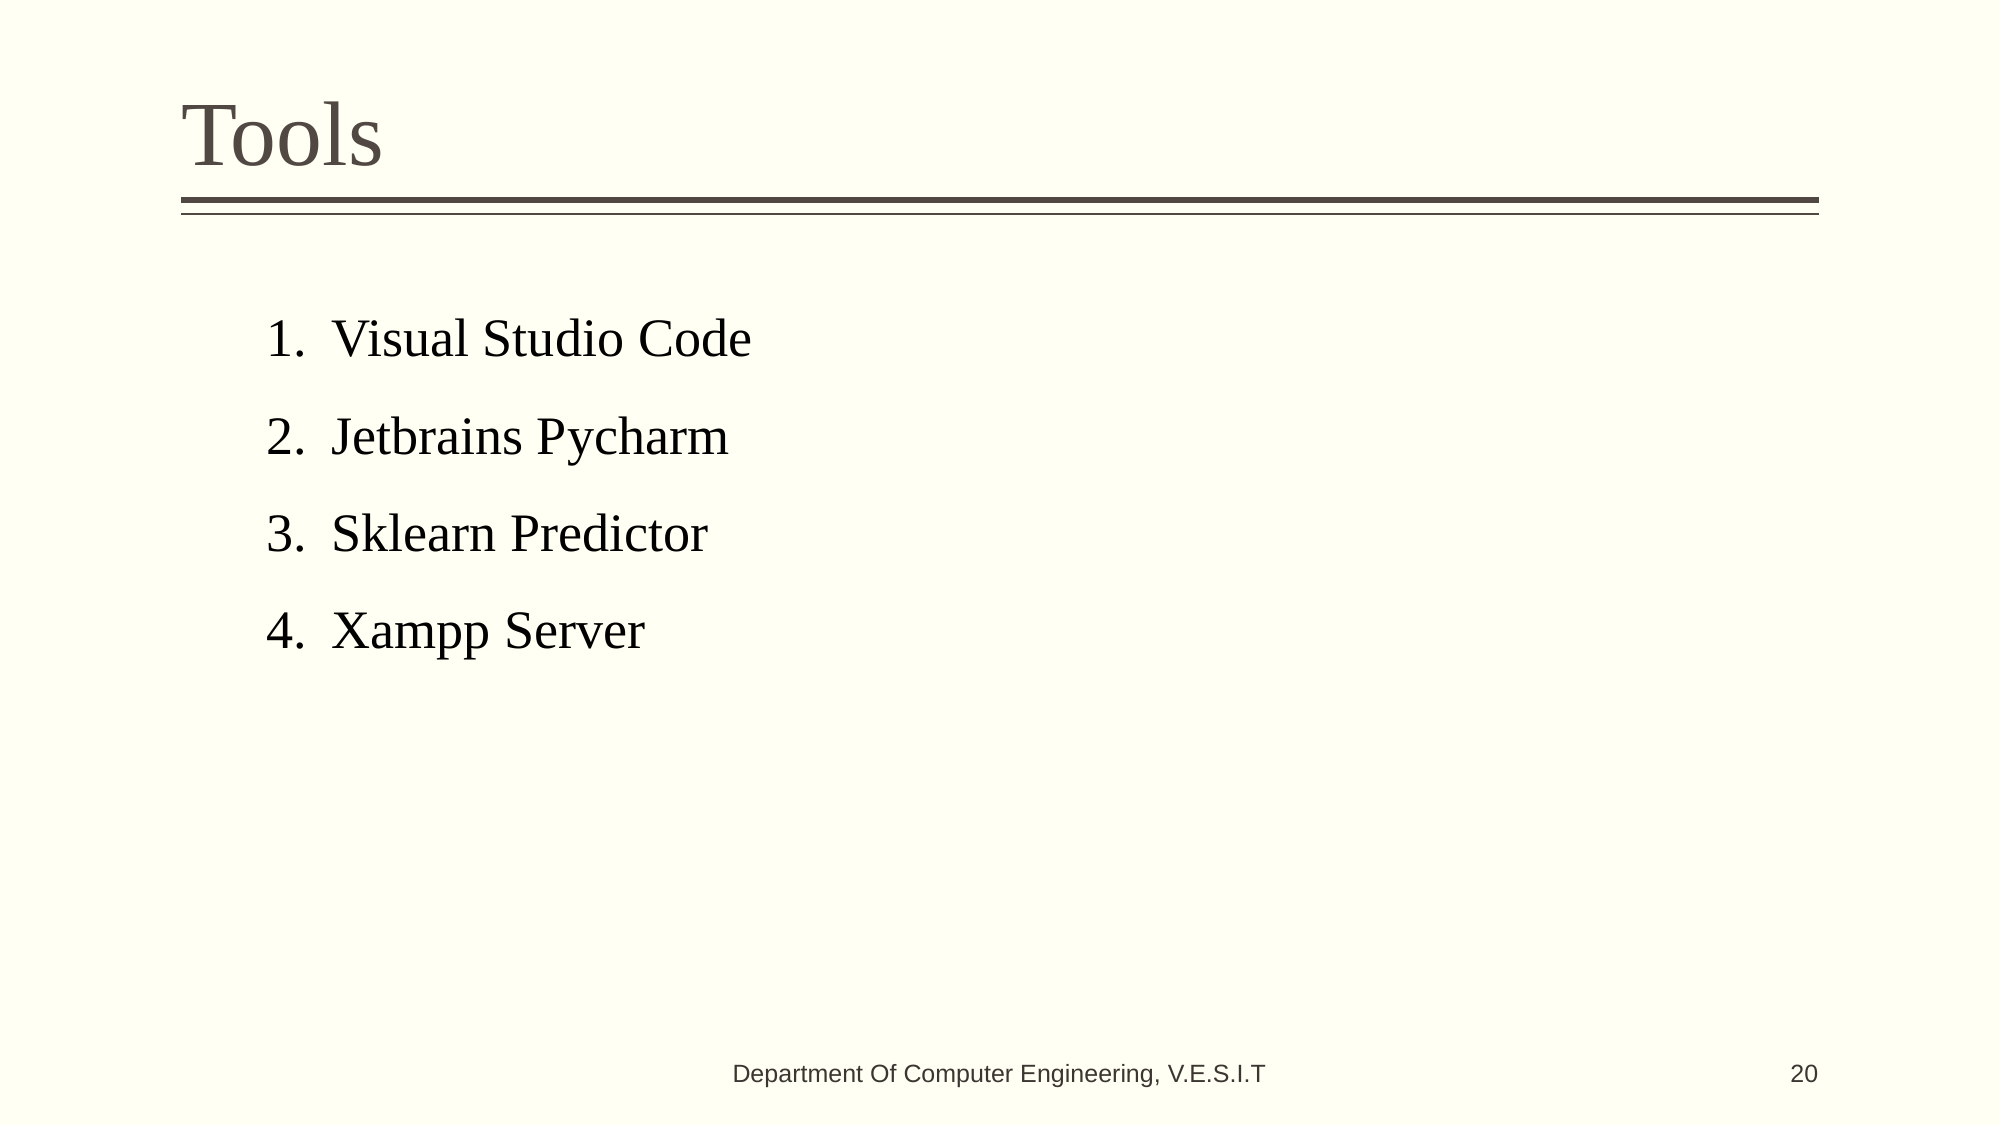

# Tools
Visual Studio Code
Jetbrains Pycharm
Sklearn Predictor
Xampp Server
Department Of Computer Engineering, V.E.S.I.T
20